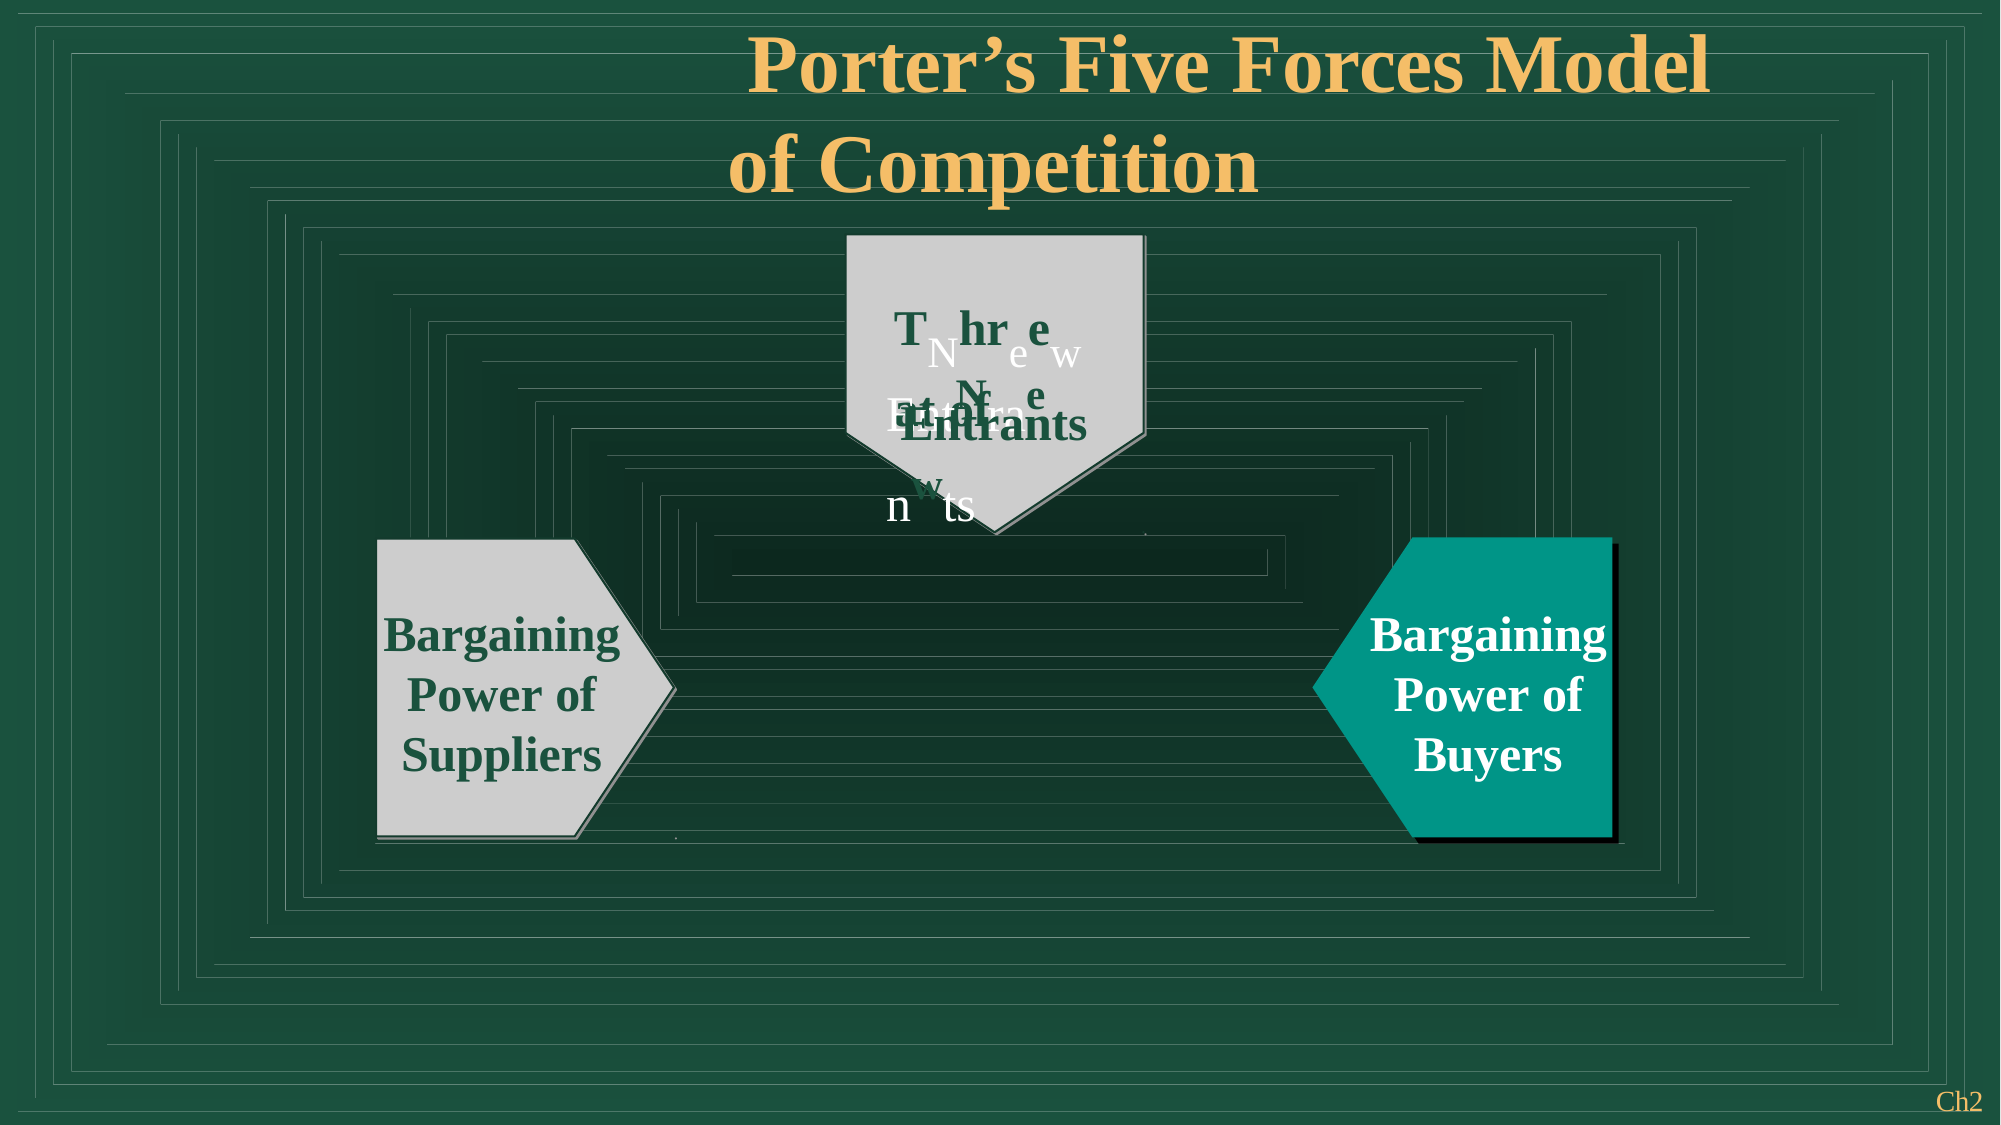

# Porter’s Five Forces Model of Competition

Threat of
TNhreewat of
EntNraenwts
Entrants

Bargaining Power of Suppliers
Bargaining Power of Buyers
Ch2